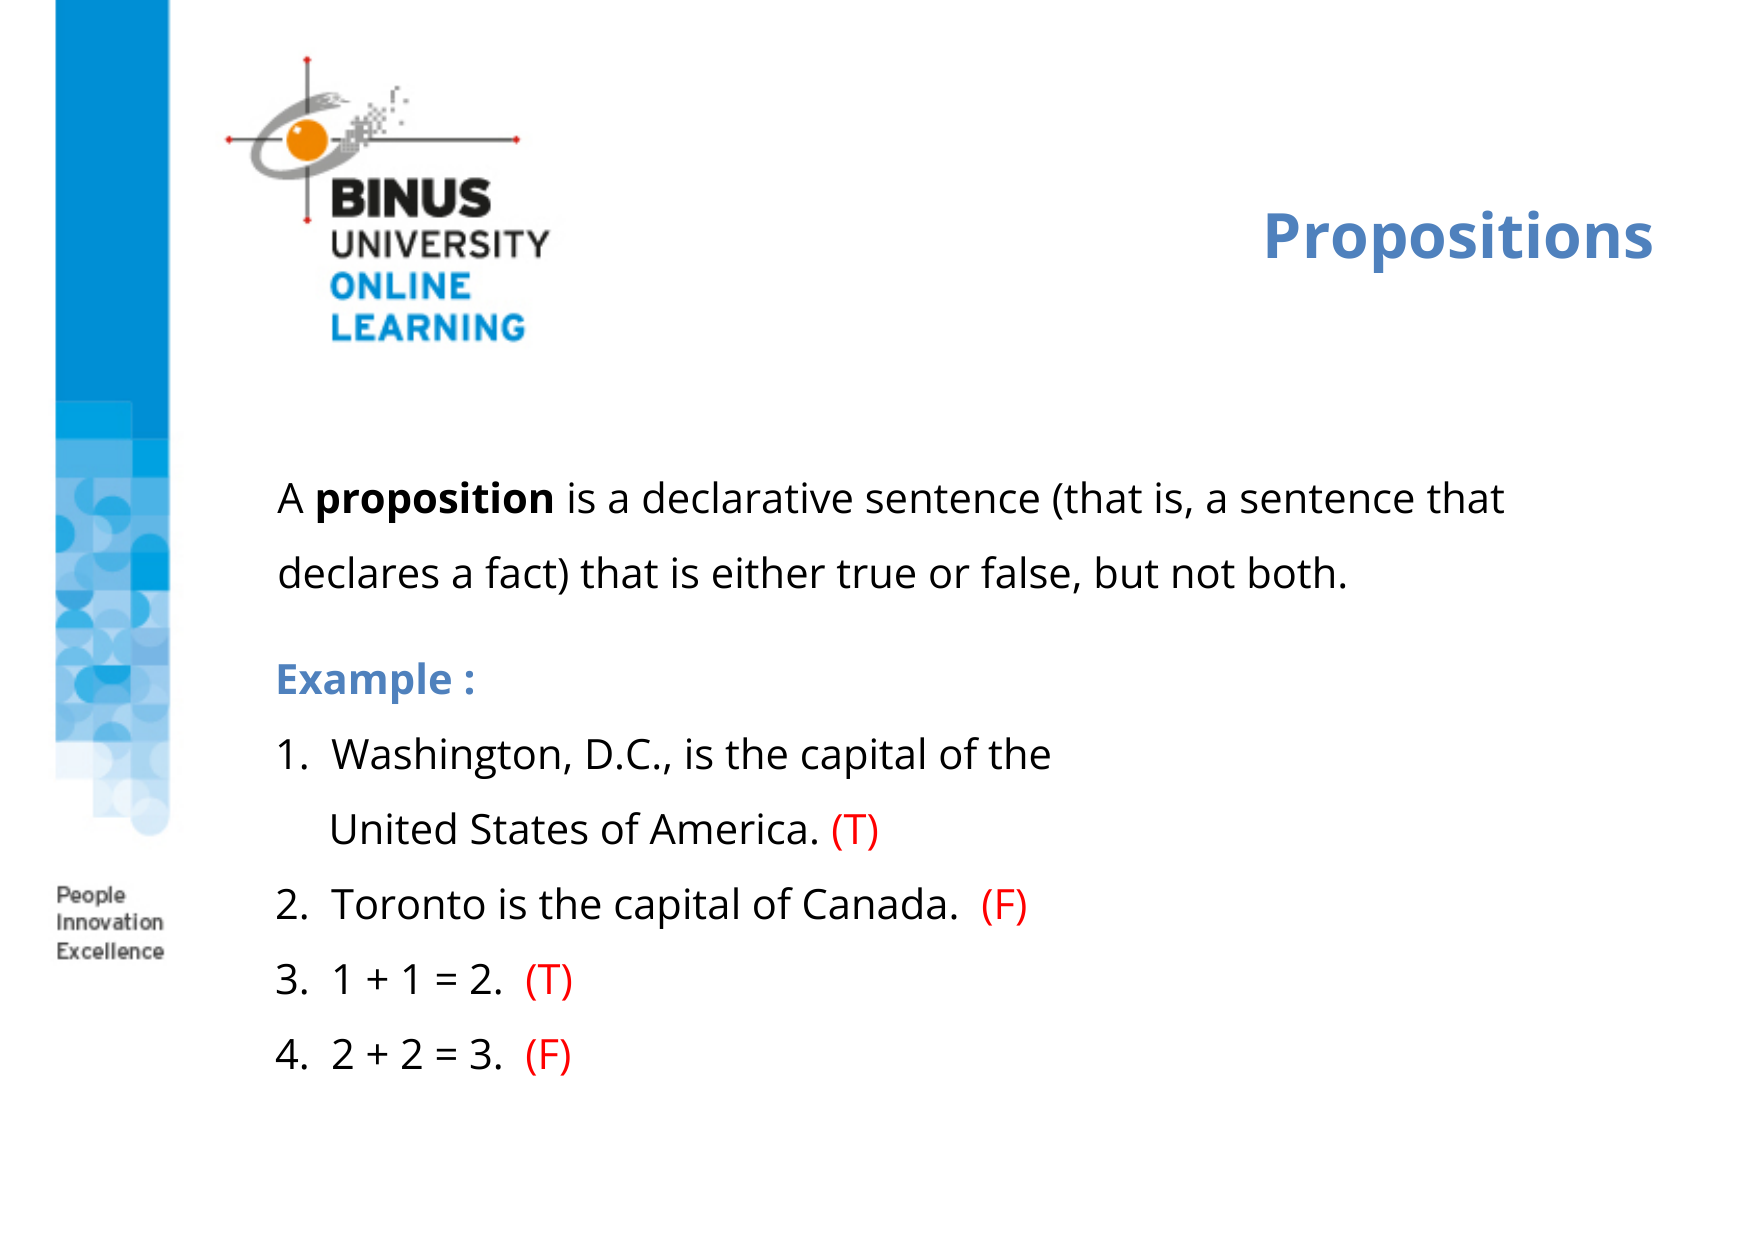

Propositions
A proposition is a declarative sentence (that is, a sentence that declares a fact) that is either true or false, but not both.
Example :
1.  Washington, D.C., is the capital of the
     United States of America. (T)
2.  Toronto is the capital of Canada.  (F)
3.  1 + 1 = 2.  (T)
4.  2 + 2 = 3.  (F)